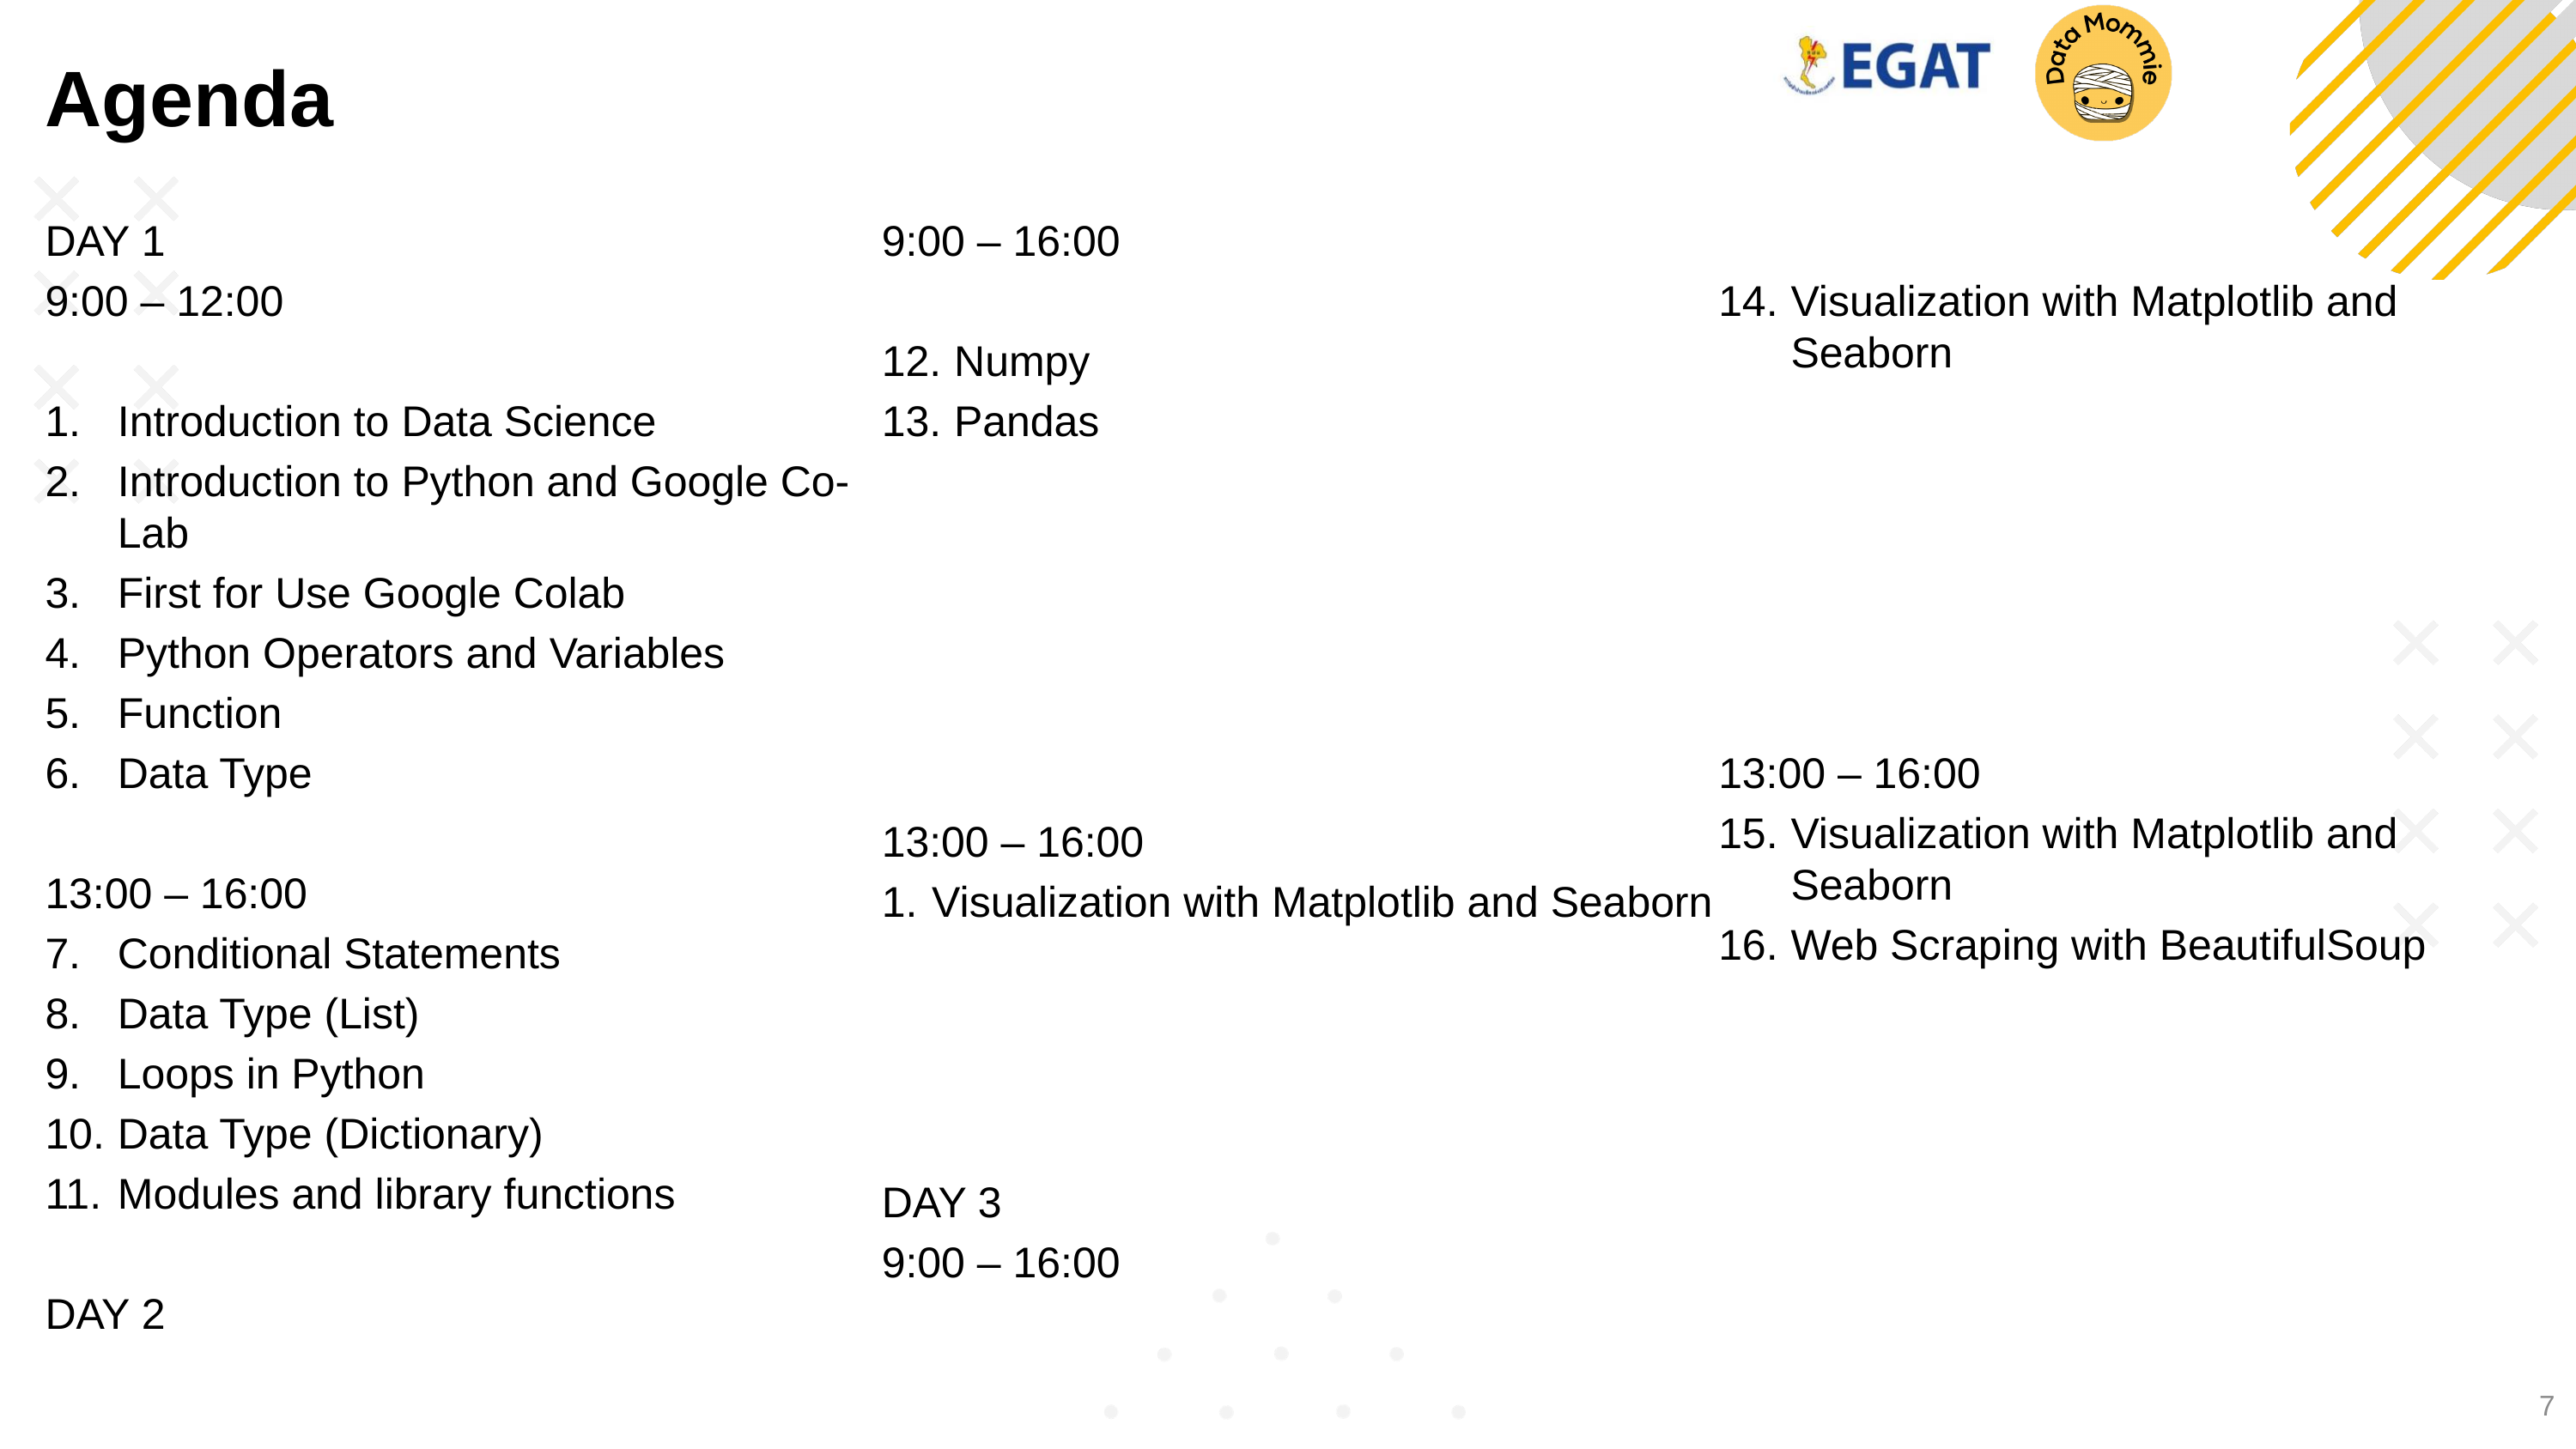

# Agenda
DAY 1
9:00 – 12:00

Introduction to Data Science
Introduction to Python and Google Co-Lab
First for Use Google Colab
Python Operators and Variables
Function
Data Type

13:00 – 16:00
Conditional Statements
Data Type (List)
Loops in Python
Data Type (Dictionary)
Modules and library functions

DAY 2
9:00 – 16:00

Numpy
Pandas

13:00 – 16:00
1. 	Visualization with Matplotlib and Seaborn

DAY 3
9:00 – 16:00

Visualization with Matplotlib and Seaborn

13:00 – 16:00
Visualization with Matplotlib and Seaborn
Web Scraping with BeautifulSoup

7